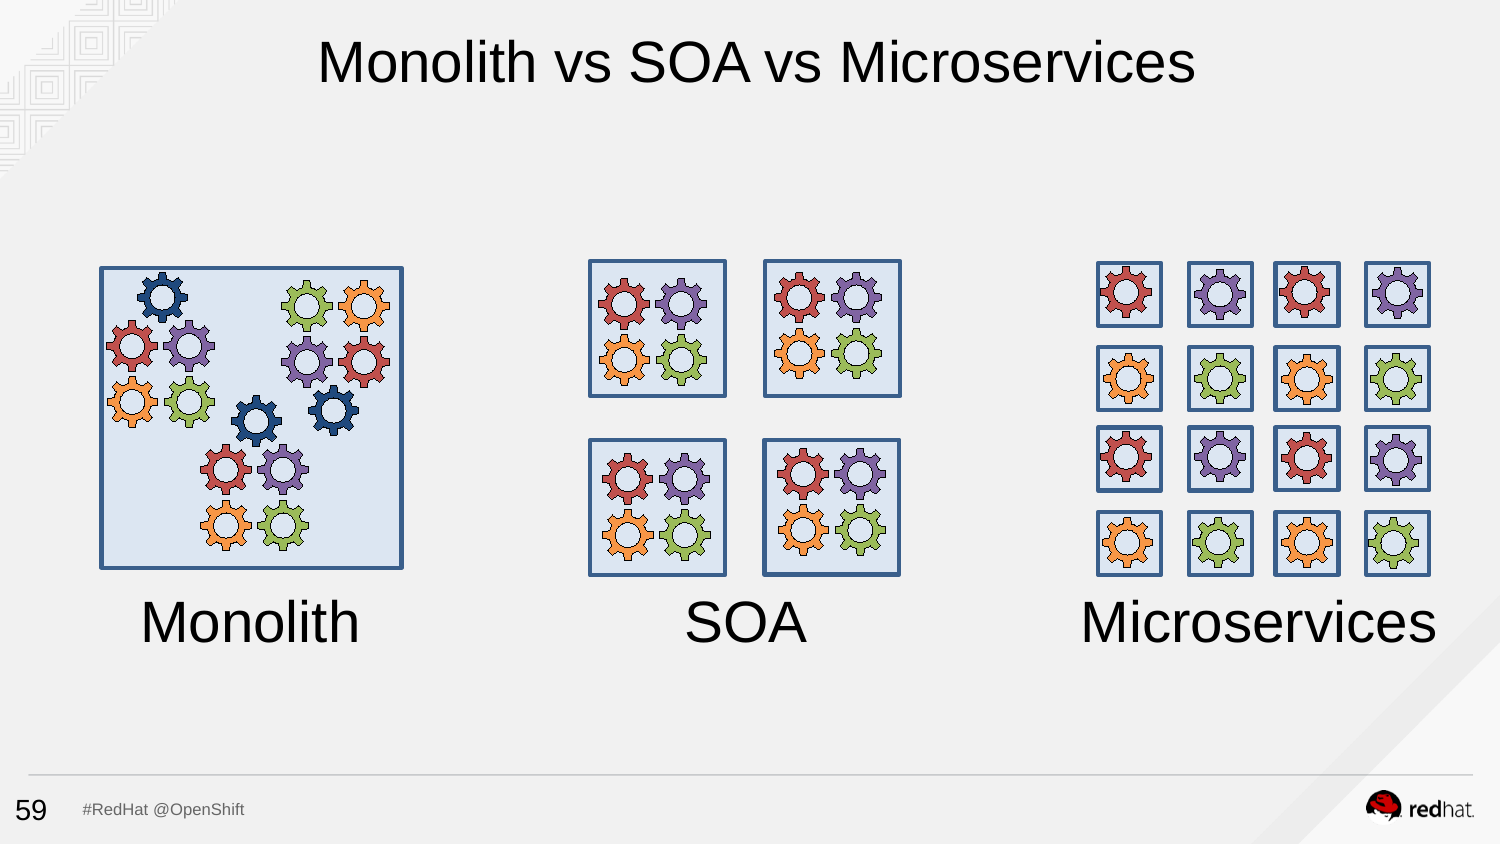

Monolith vs SOA vs Microservices

Monolith
SOA
Microservices
59